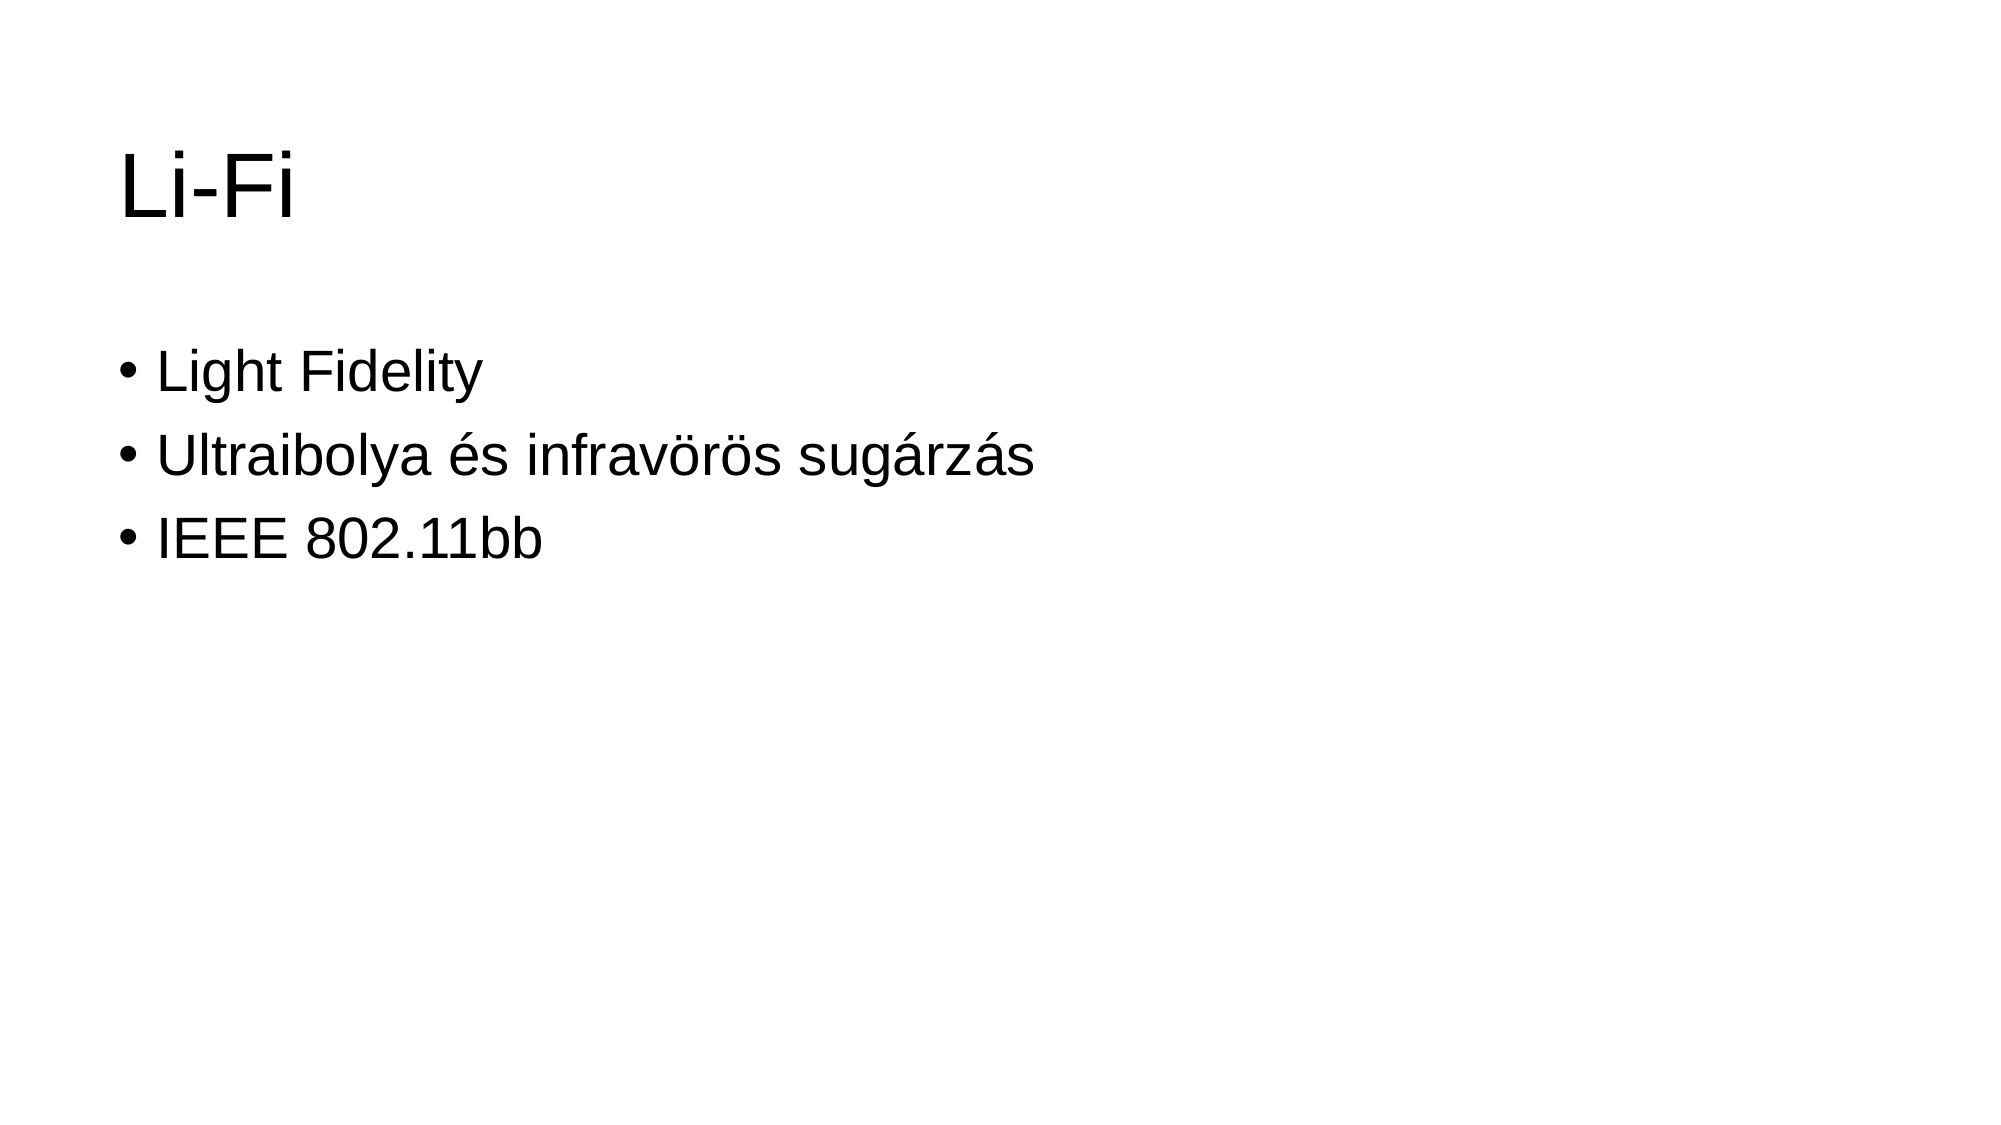

# Li-Fi
Light Fidelity
Ultraibolya és infravörös sugárzás
IEEE 802.11bb